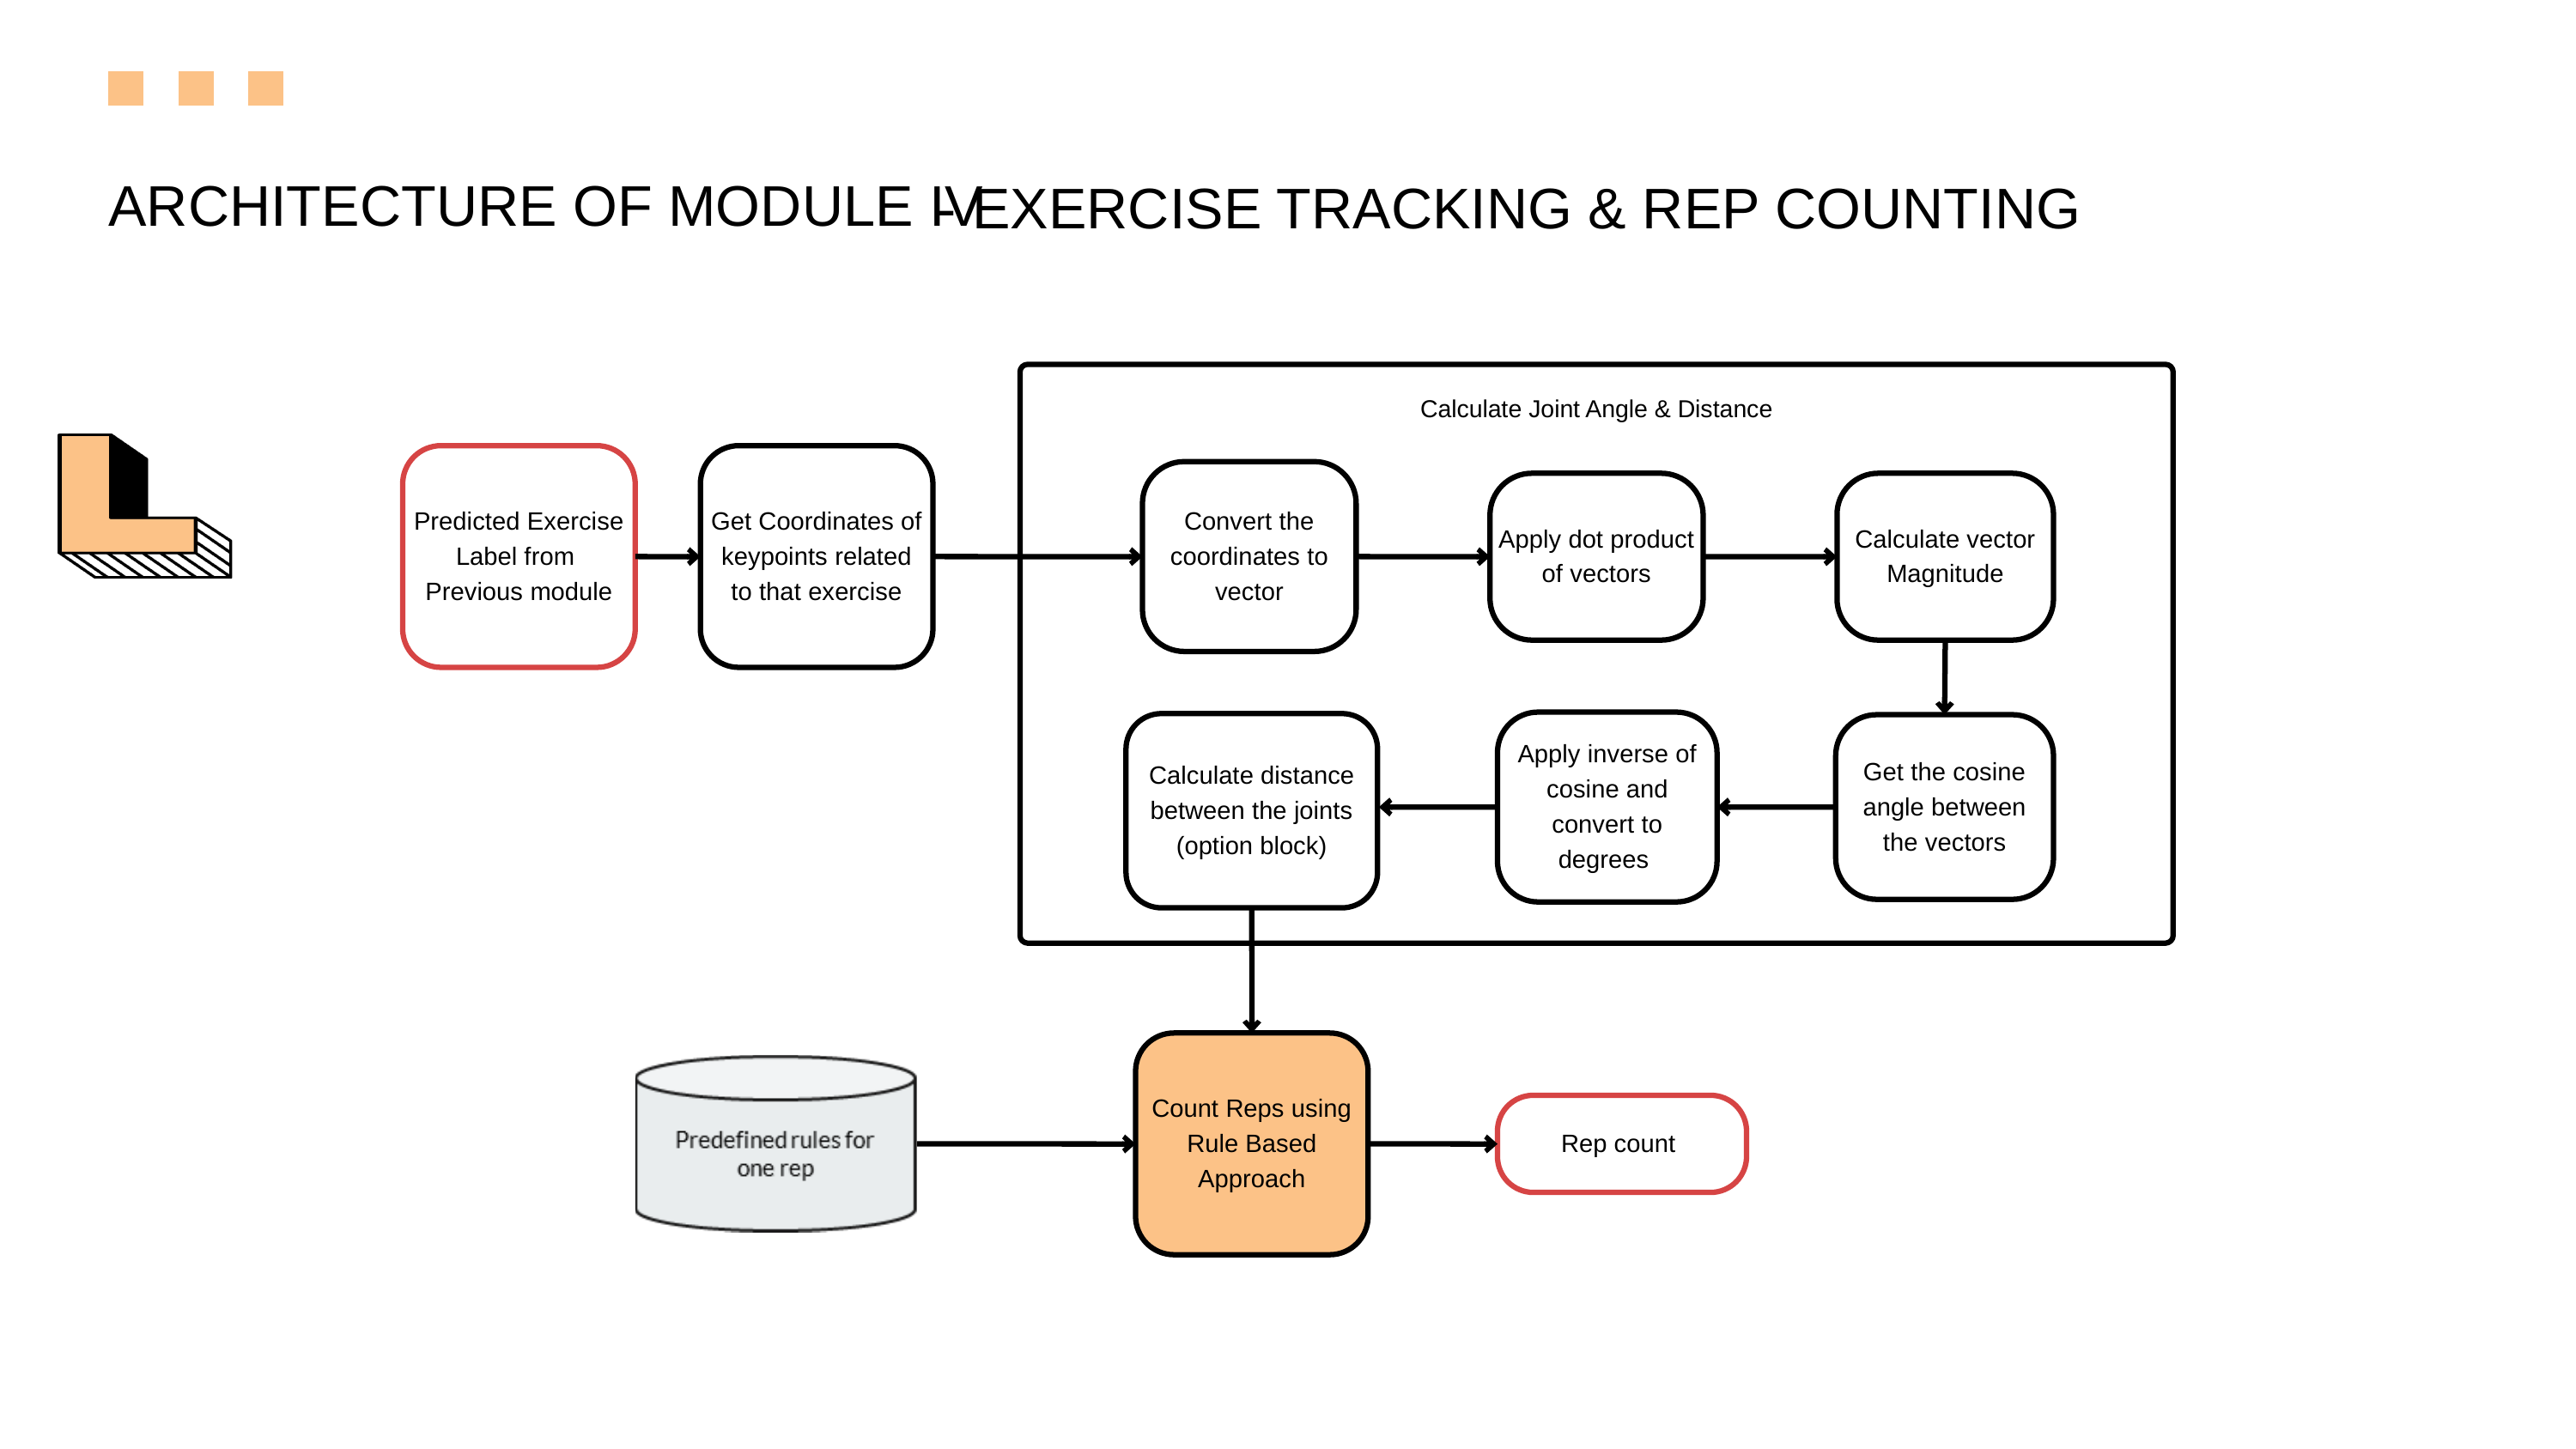

ARCHITECTURE OF MODULE IV
- EXERCISE TRACKING & REP COUNTING

Calculate Joint Angle & Distance

Predicted Exercise Label from
Previous module

Get Coordinates of keypoints related to that exercise

Convert the coordinates to vector

Apply dot product of vectors

Calculate vector Magnitude

Apply inverse of cosine and convert to degrees

Calculate distance between the joints
(option block)

Get the cosine angle between the vectors

Count Reps using Rule Based Approach

Rep count